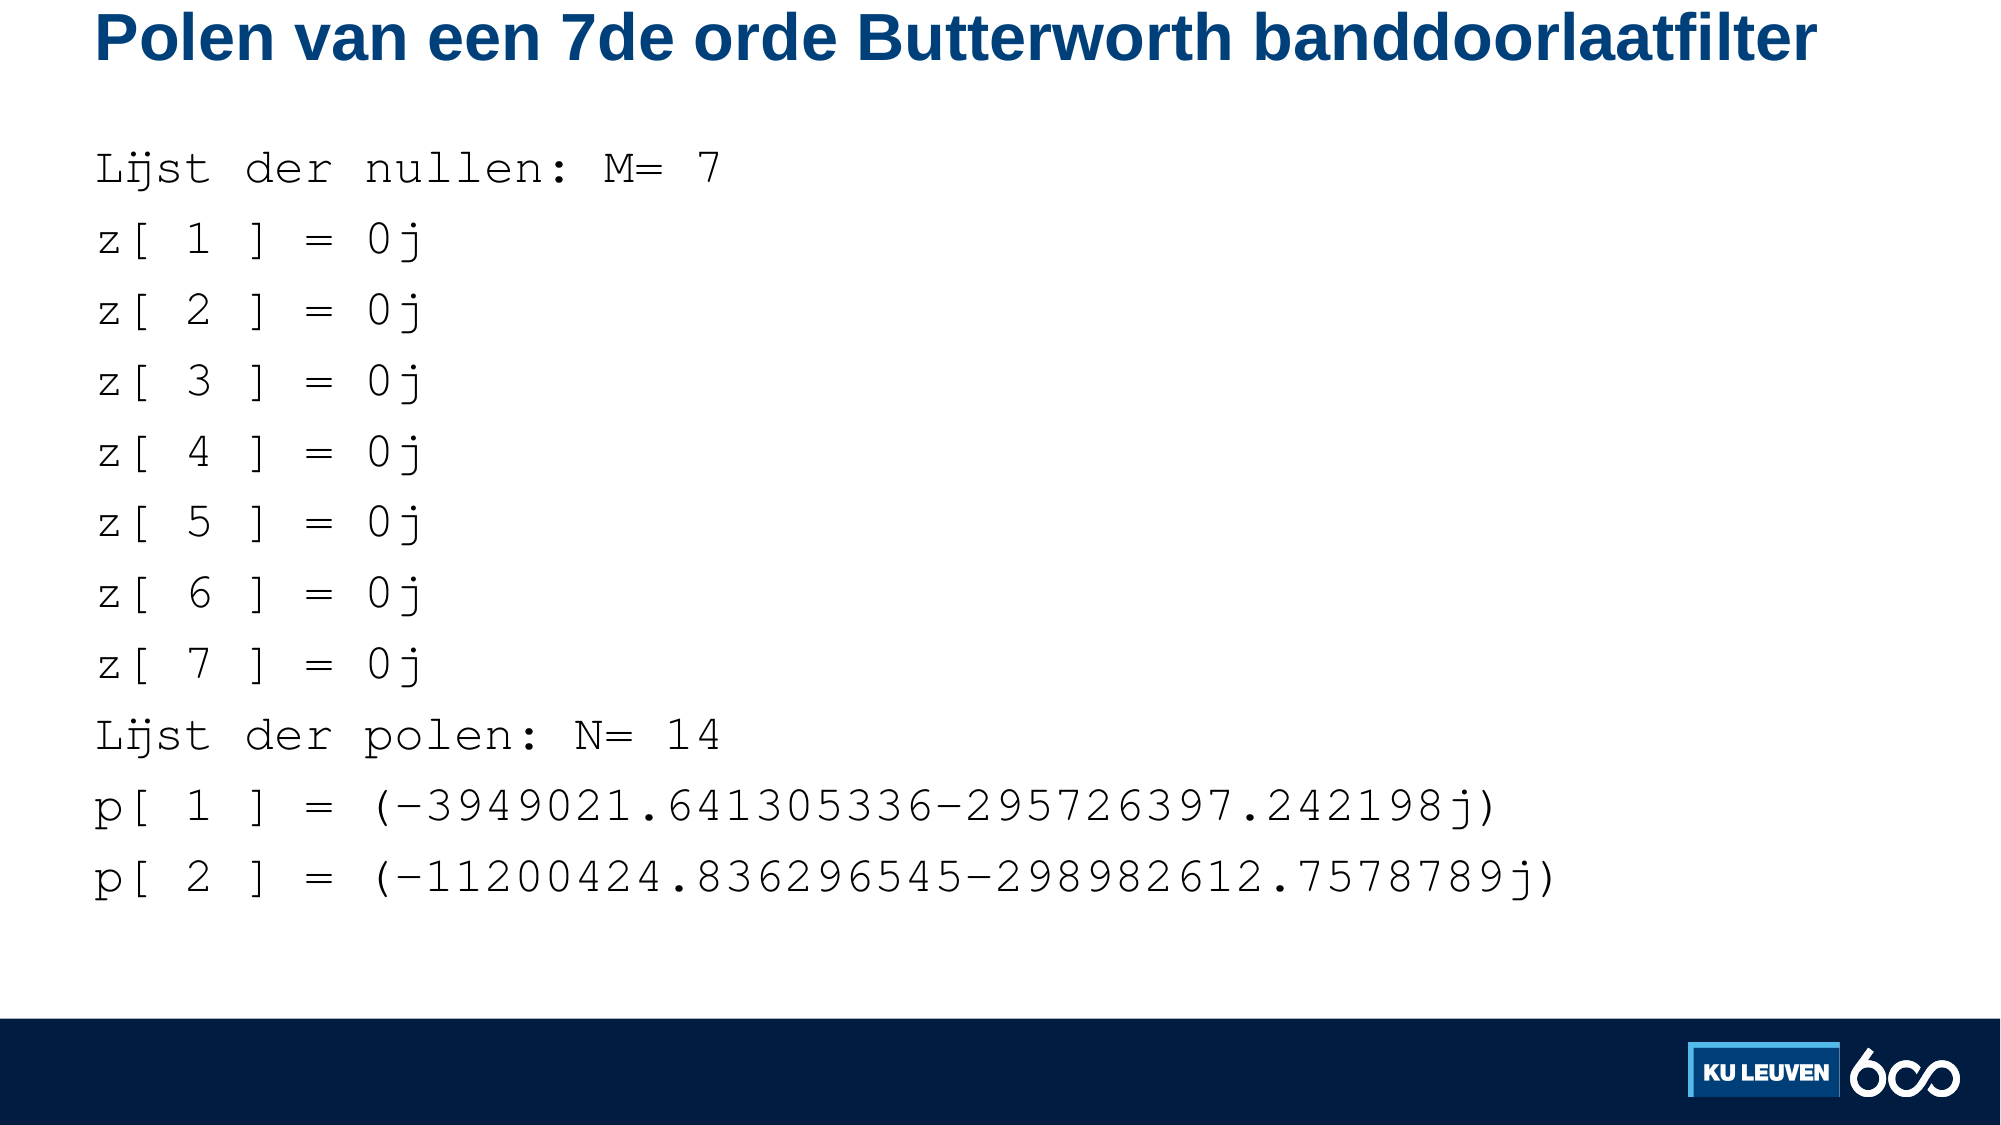

# Polen van een 7de orde Butterworth banddoorlaatfilter
Lijst der nullen: M= 7
z[ 1 ] = 0j
z[ 2 ] = 0j
z[ 3 ] = 0j
z[ 4 ] = 0j
z[ 5 ] = 0j
z[ 6 ] = 0j
z[ 7 ] = 0j
Lijst der polen: N= 14
p[ 1 ] = (-3949021.641305336-295726397.242198j)
p[ 2 ] = (-11200424.836296545-298982612.7578789j)